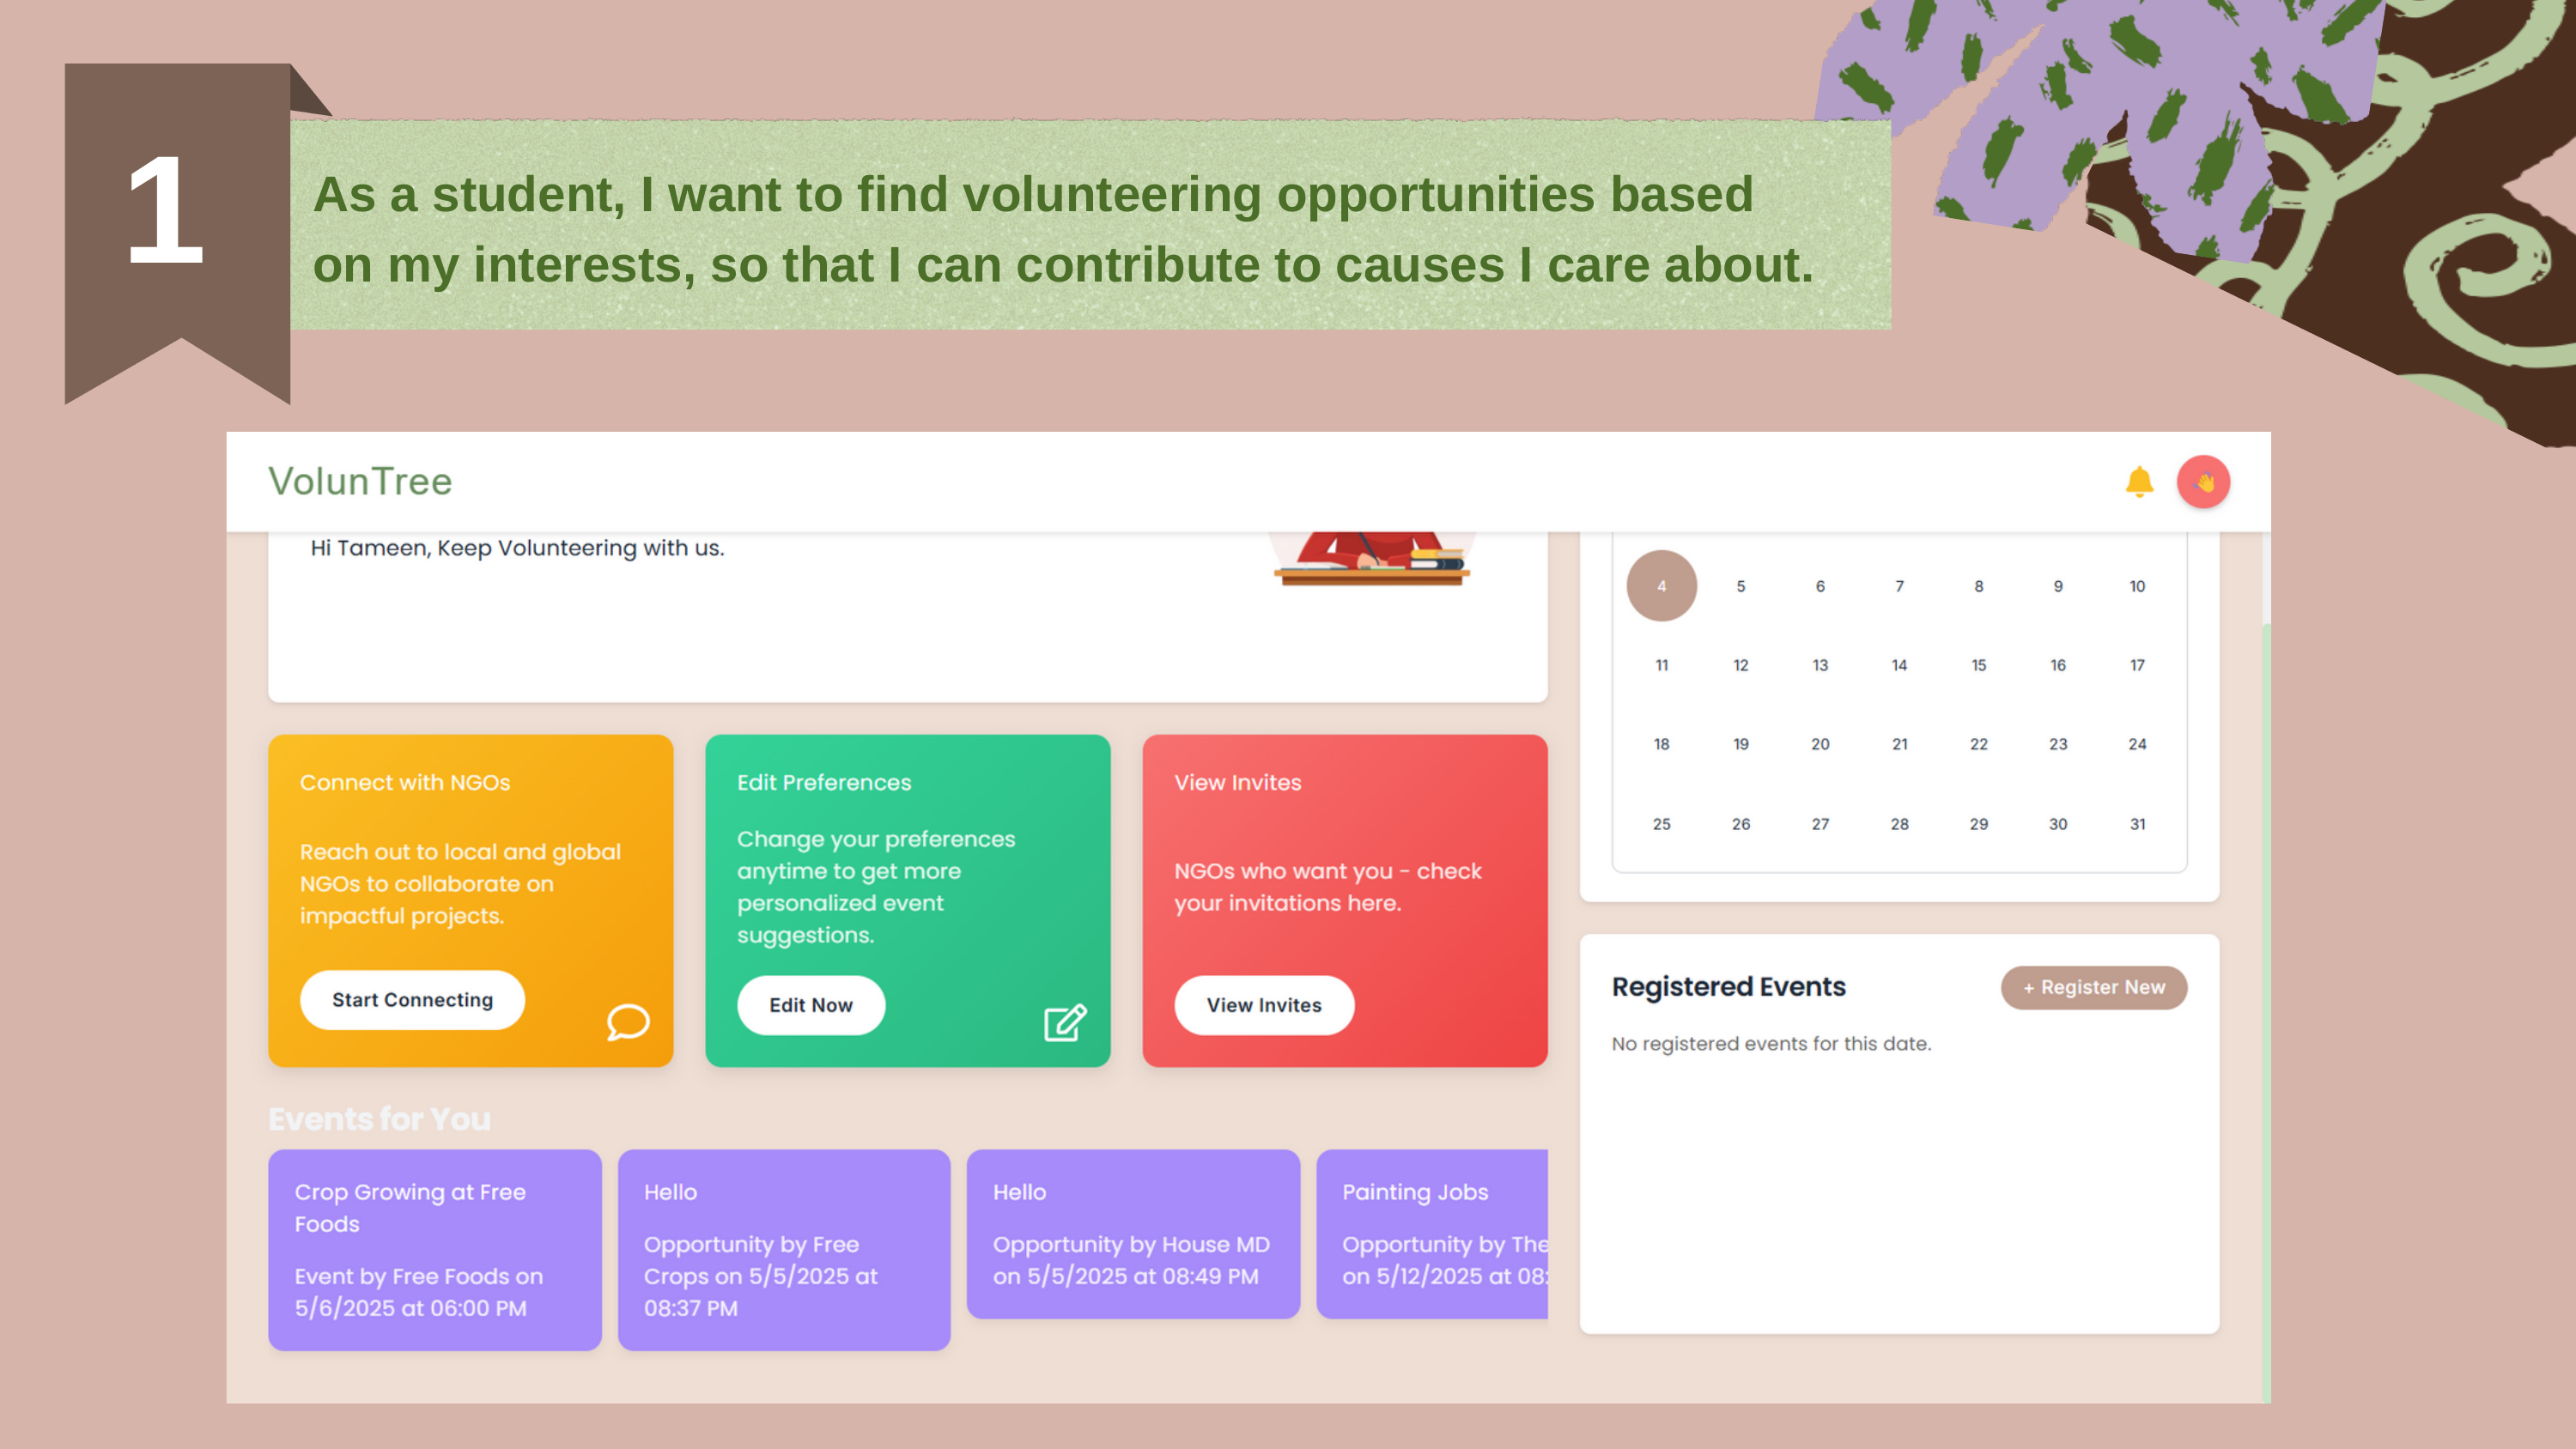

As a student, I want to find volunteering opportunities based on my interests, so that I can contribute to causes I care about.

1